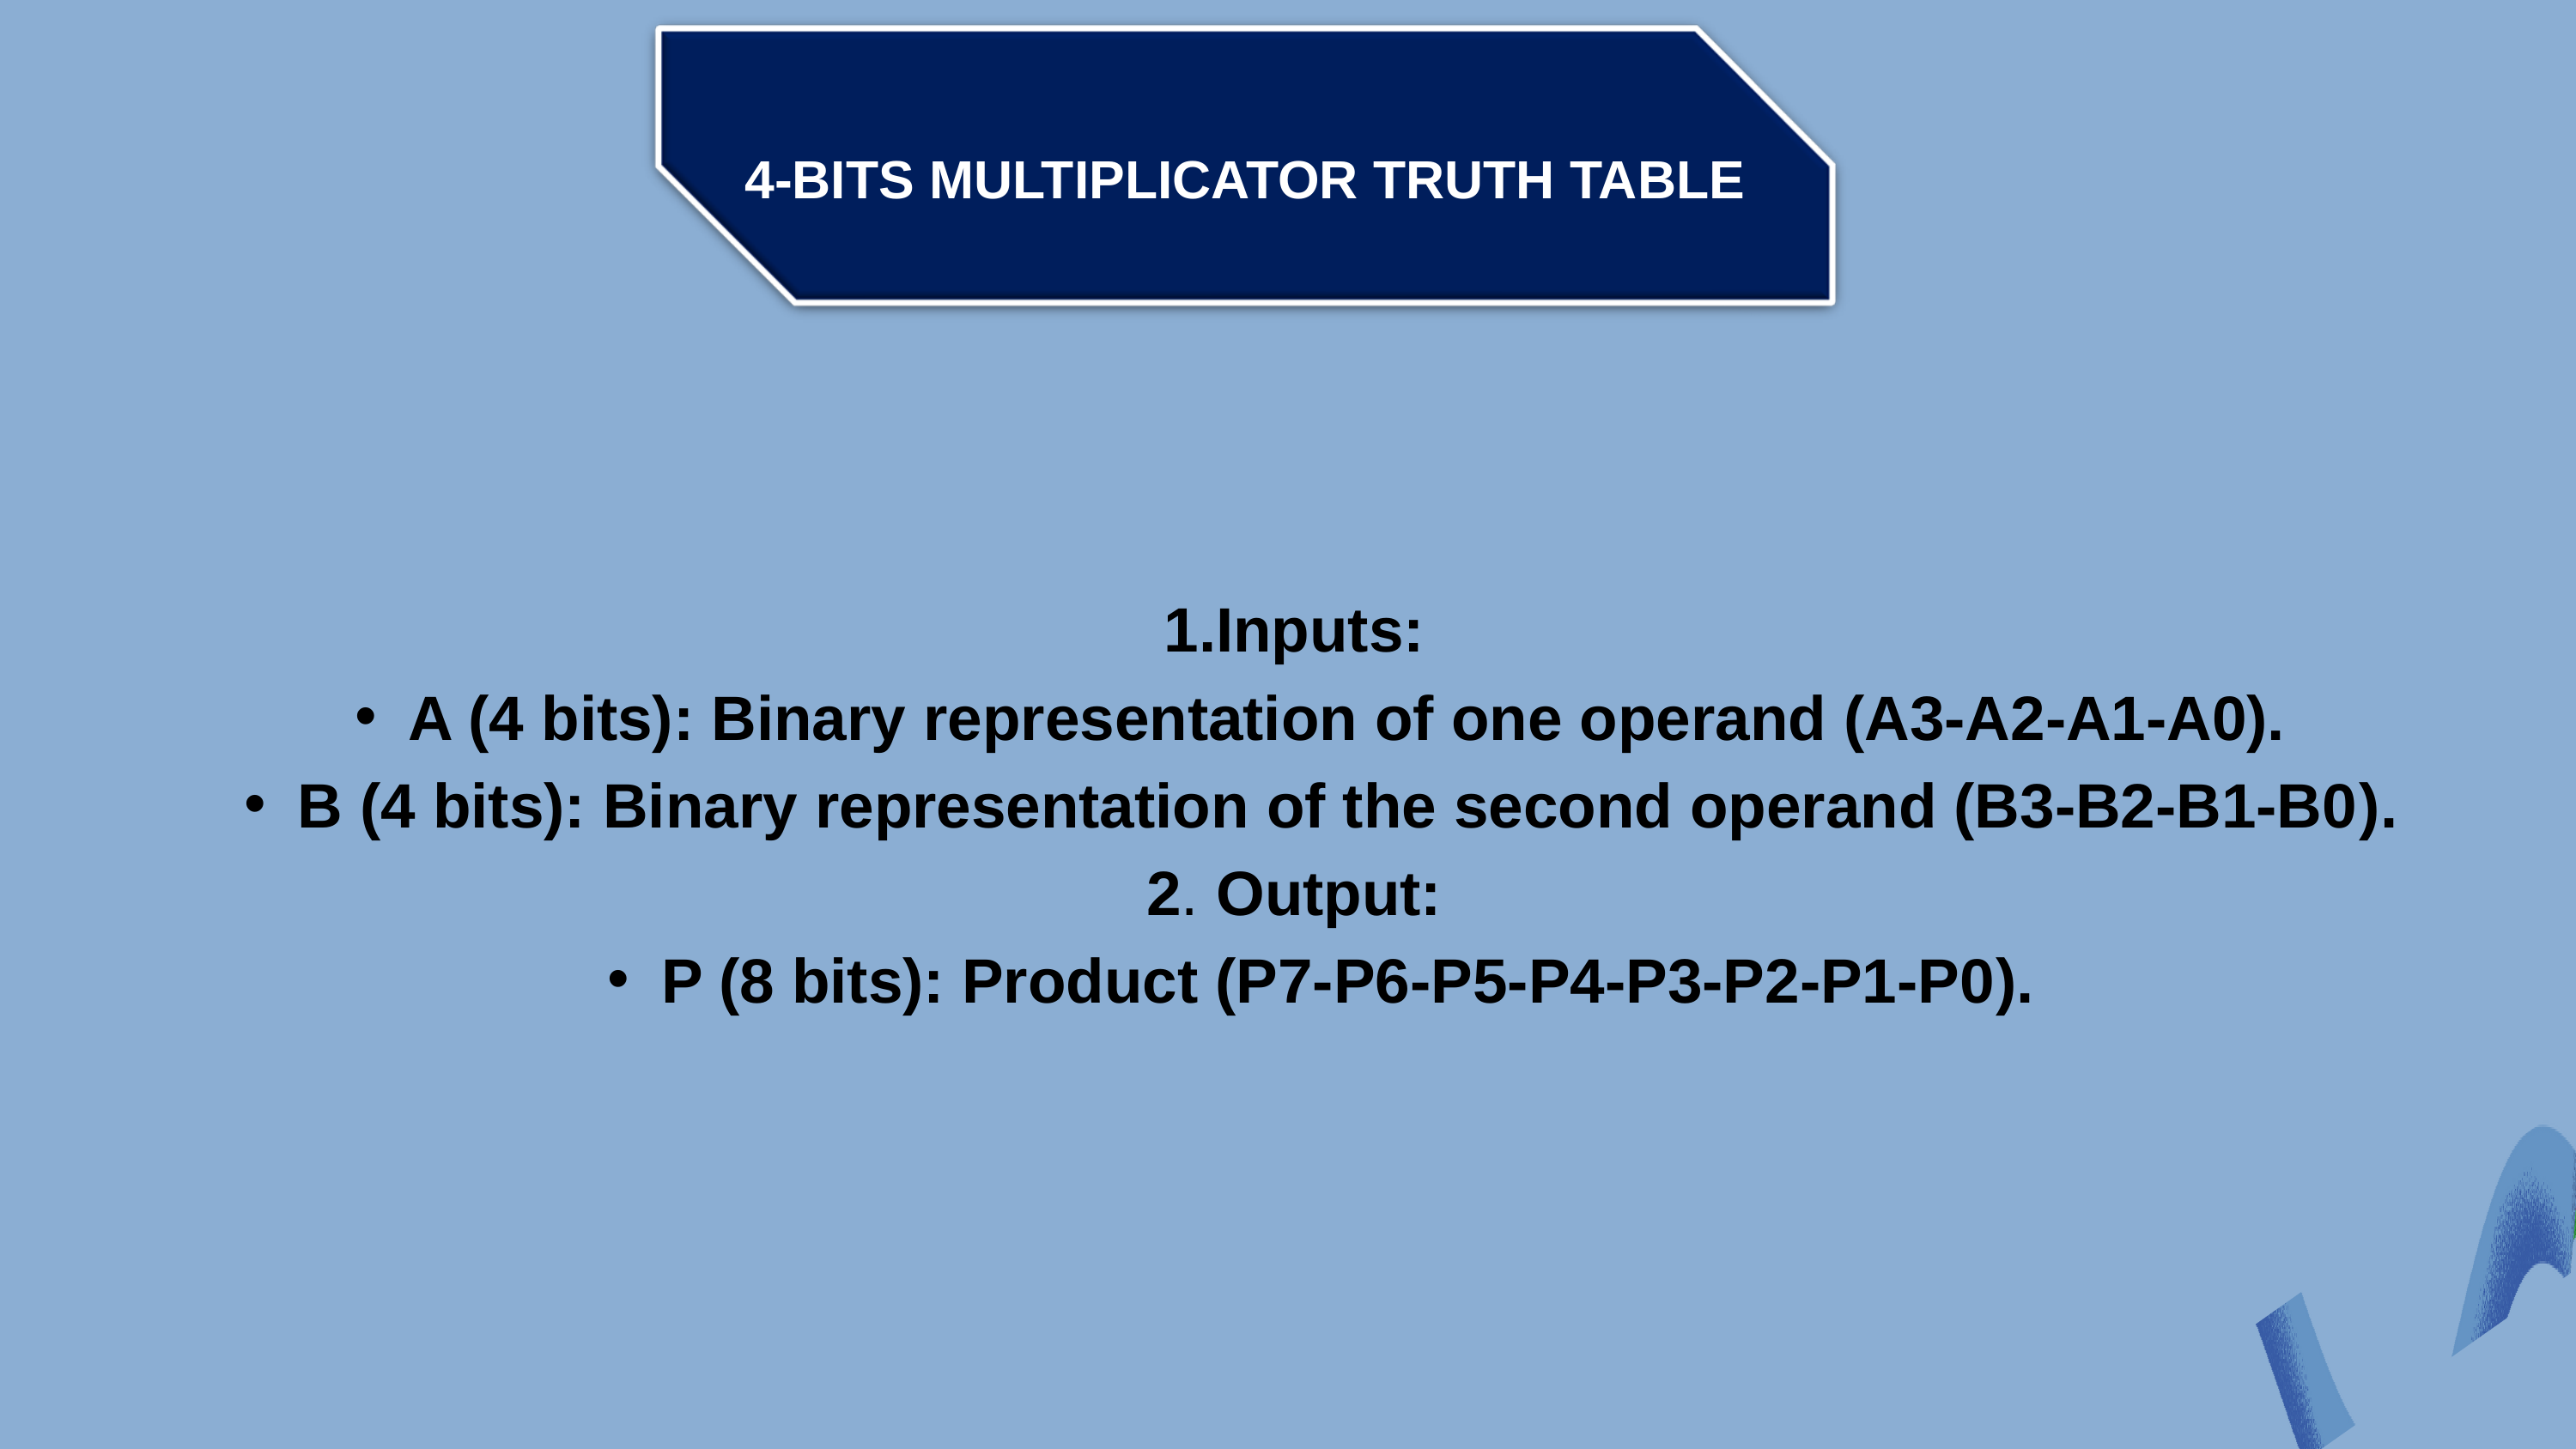

4-BITS MULTIPLICATOR TRUTH TABLE
1.Inputs:
A (4 bits): Binary representation of one operand (A3-A2-A1-A0).
B (4 bits): Binary representation of the second operand (B3-B2-B1-B0​).
2. Output:
P (8 bits): Product (P7-P6-P5-P4-P3-P2-P1-P0​).